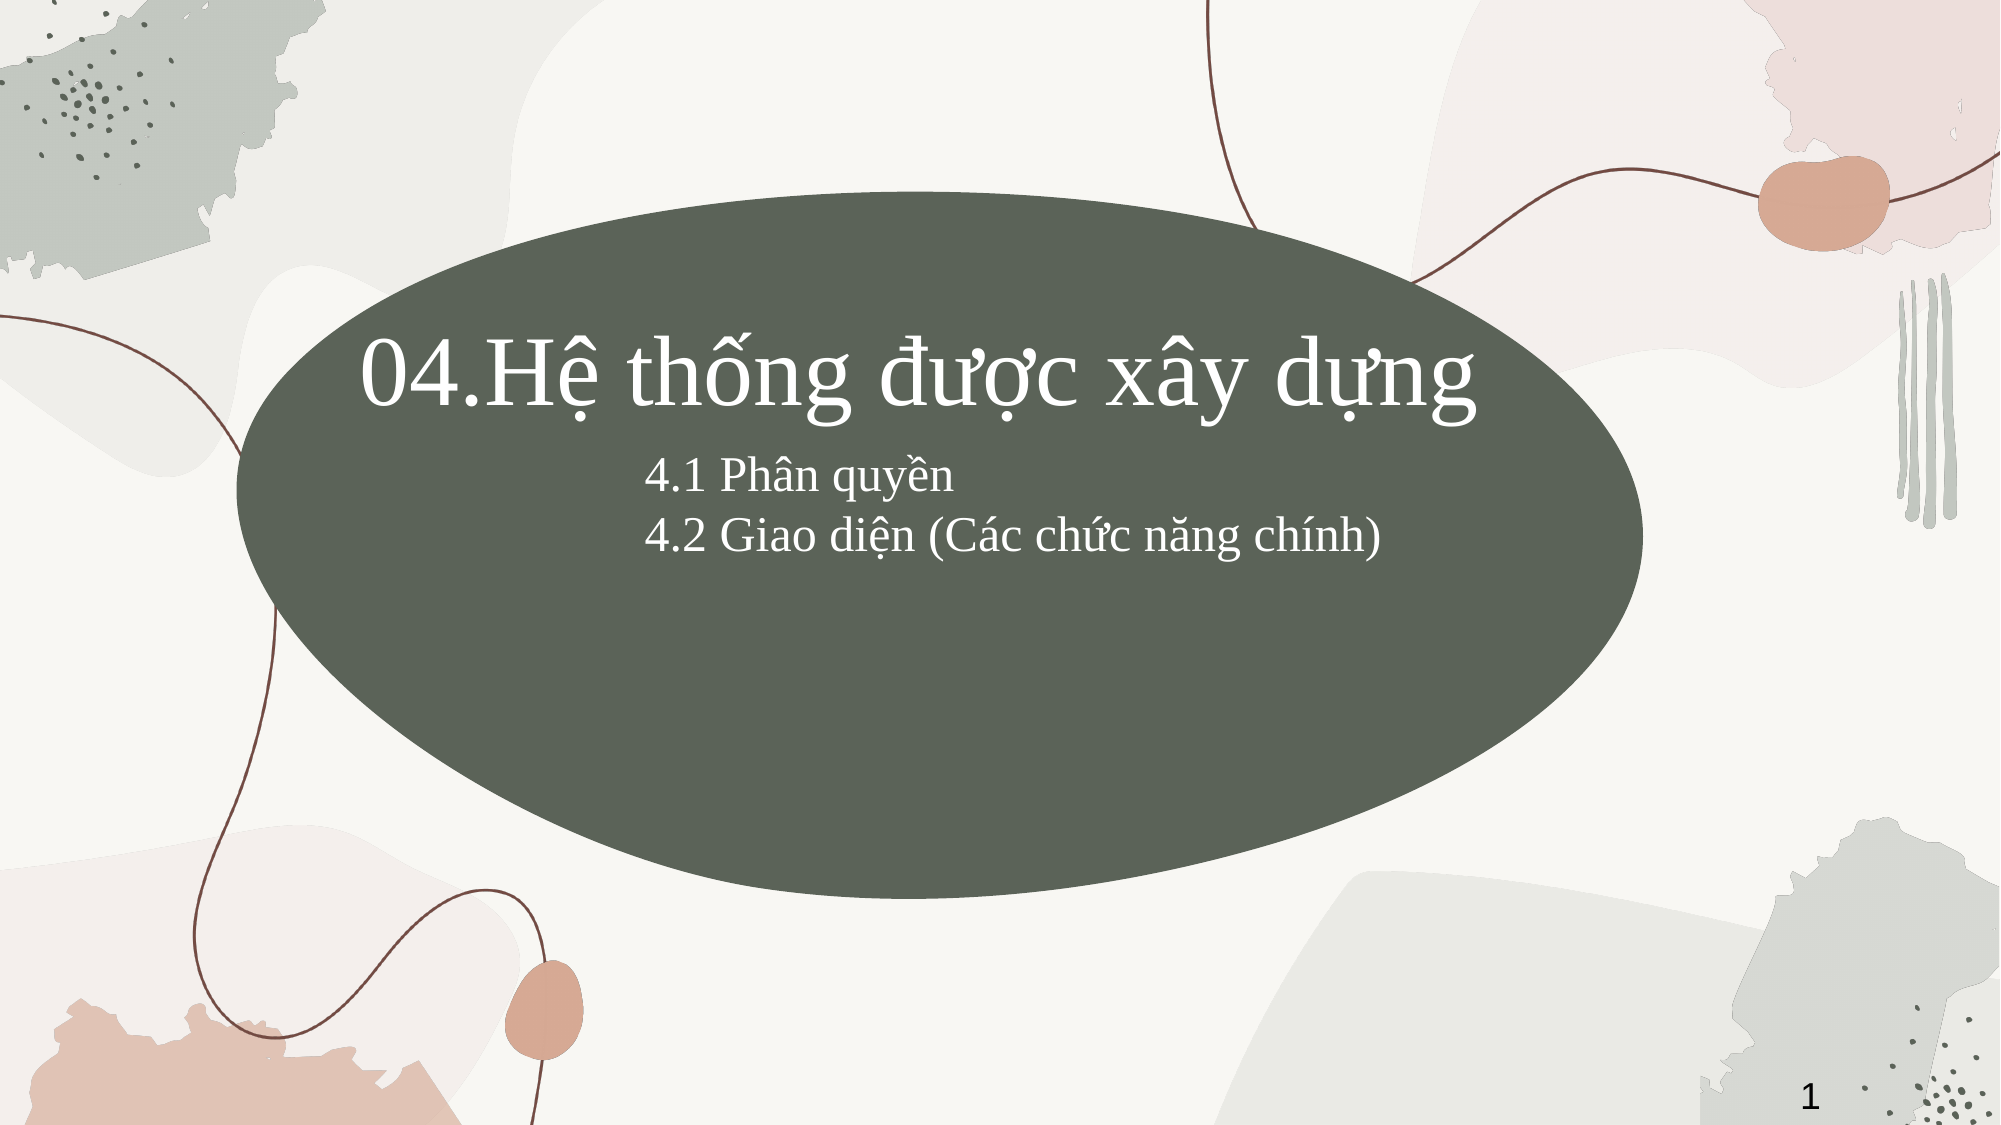

04.Hệ thống được xây dựng
4.1 Phân quyền
4.2 Giao diện (Các chức năng chính)

13